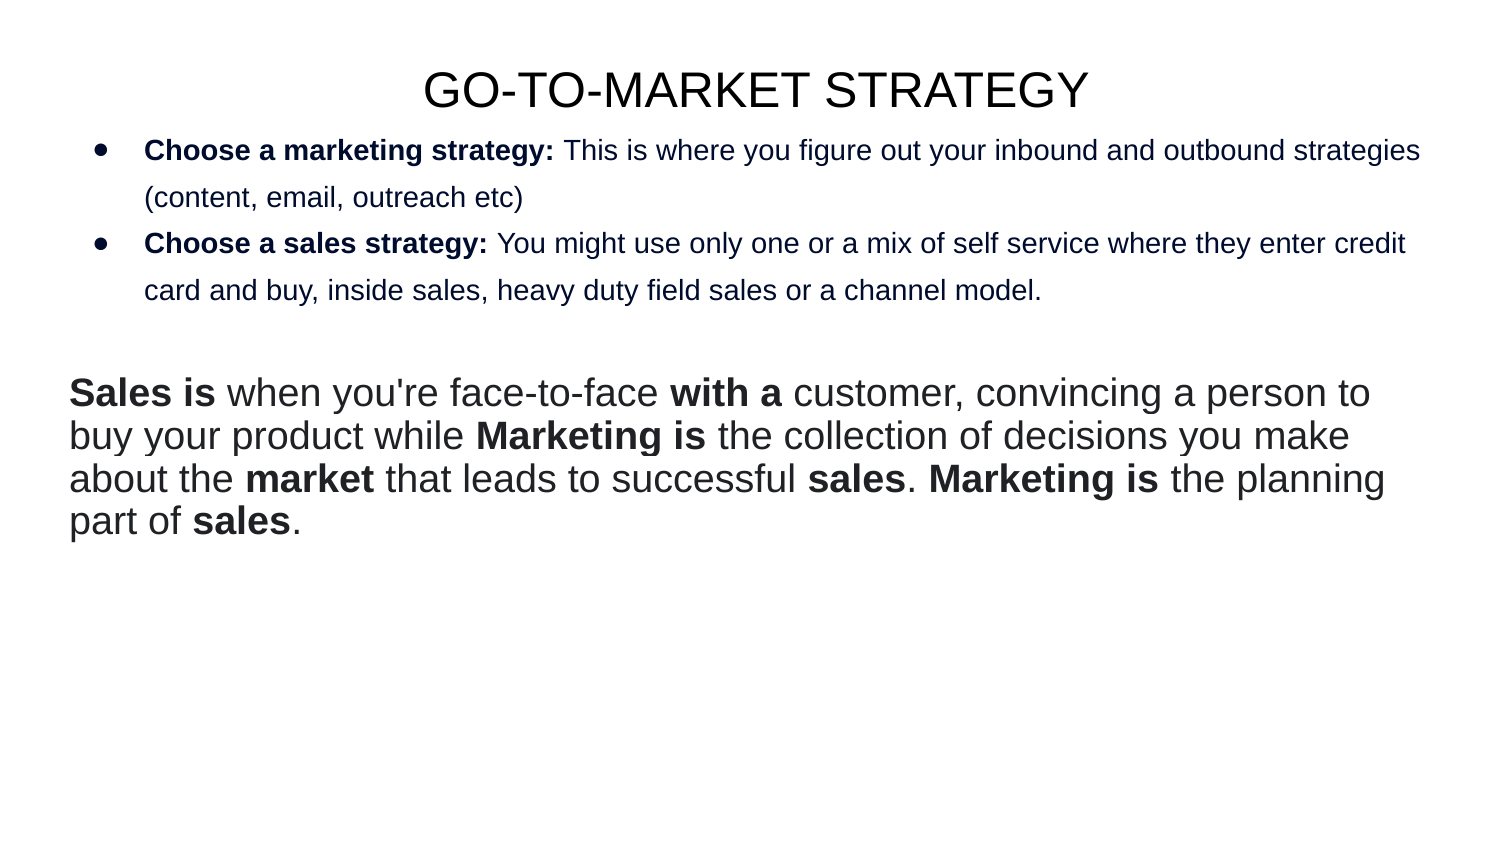

# GO-TO-MARKET STRATEGY
Choose a marketing strategy: This is where you figure out your inbound and outbound strategies (content, email, outreach etc)
Choose a sales strategy: You might use only one or a mix of self service where they enter credit card and buy, inside sales, heavy duty field sales or a channel model.

Sales is when you're face-to-face with a customer, convincing a person to buy your product while Marketing is the collection of decisions you make about the market that leads to successful sales. Marketing is the planning part of sales.